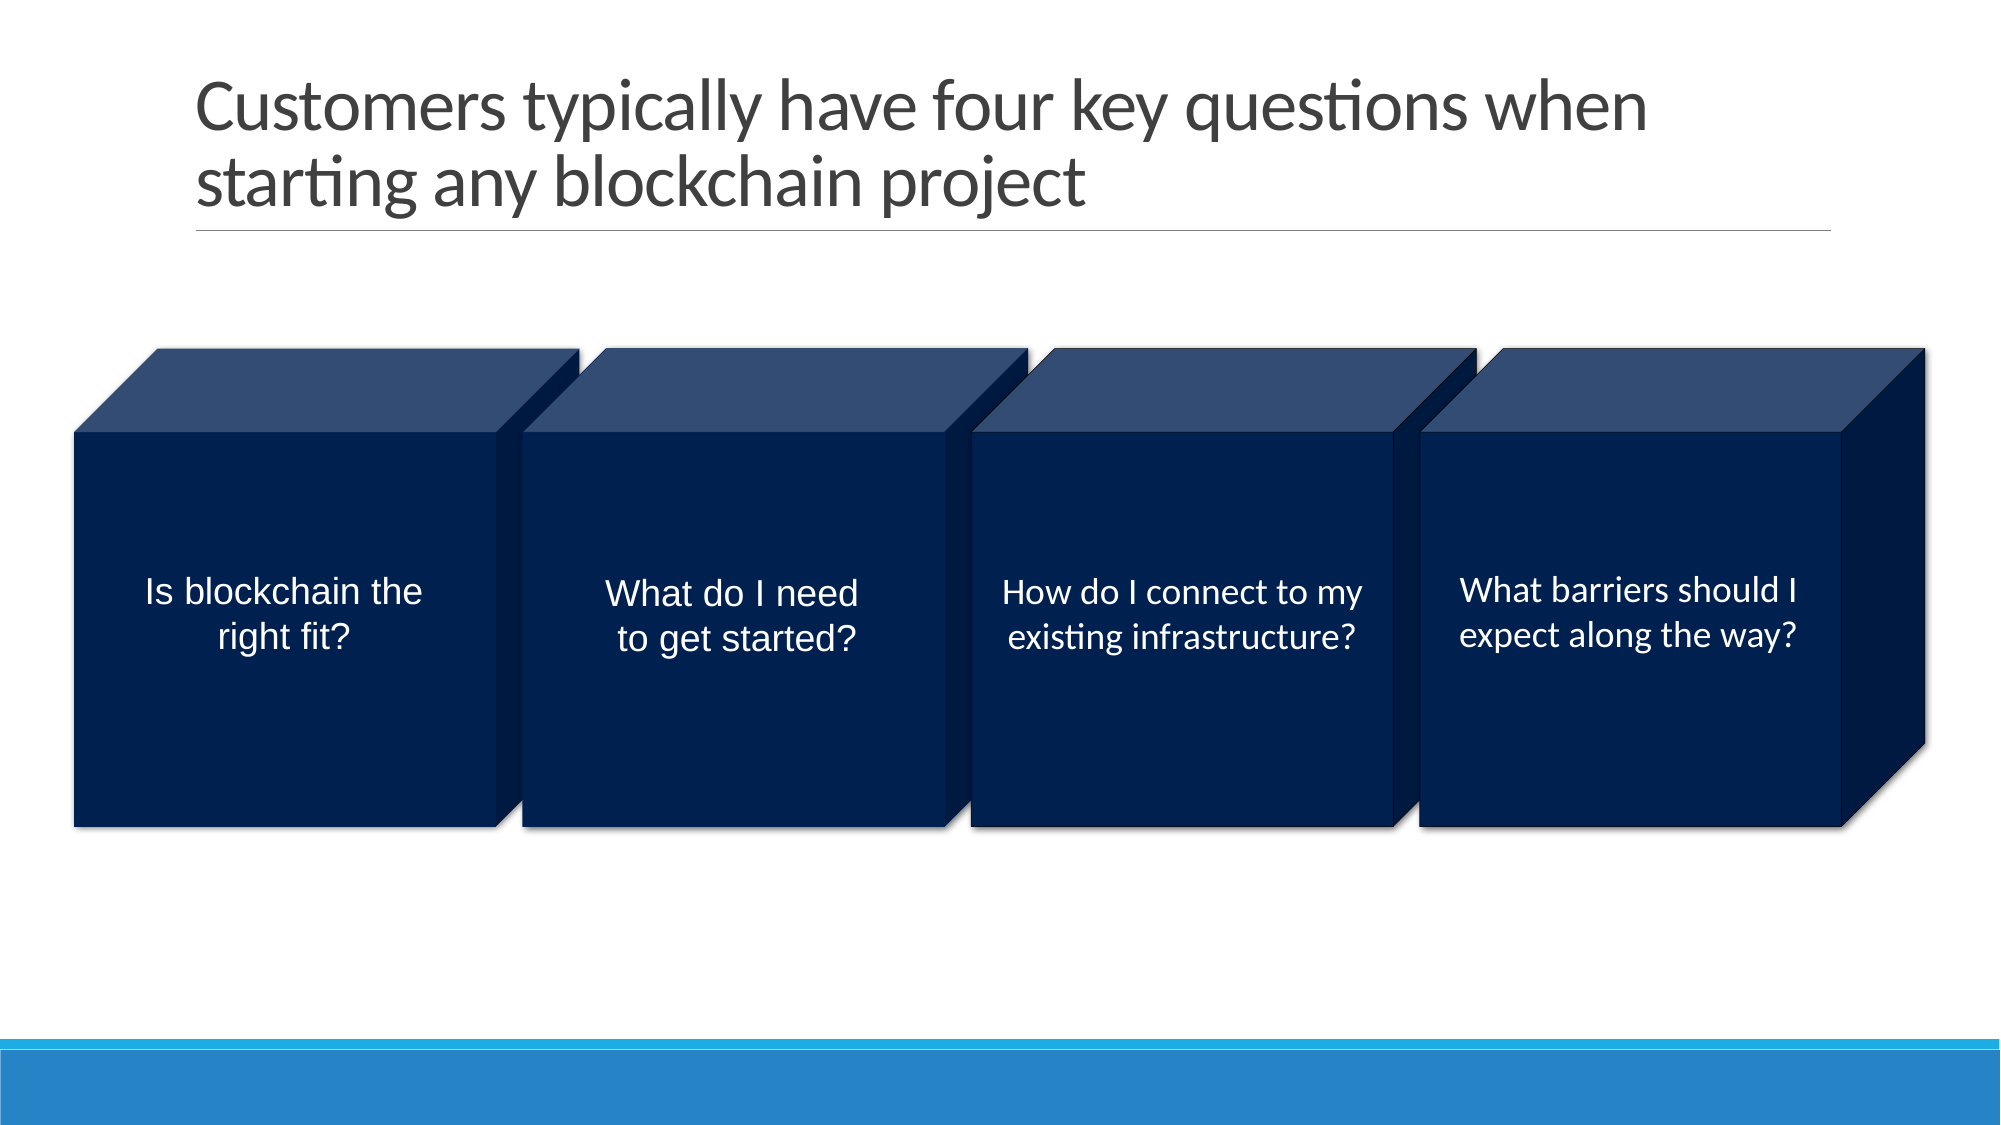

# Customers typically have four key questions when starting any blockchain project

What barriers should I expect along the way?
Is blockchain the right fit?
How do I connect to my existing infrastructure?
What do I need
to get started?